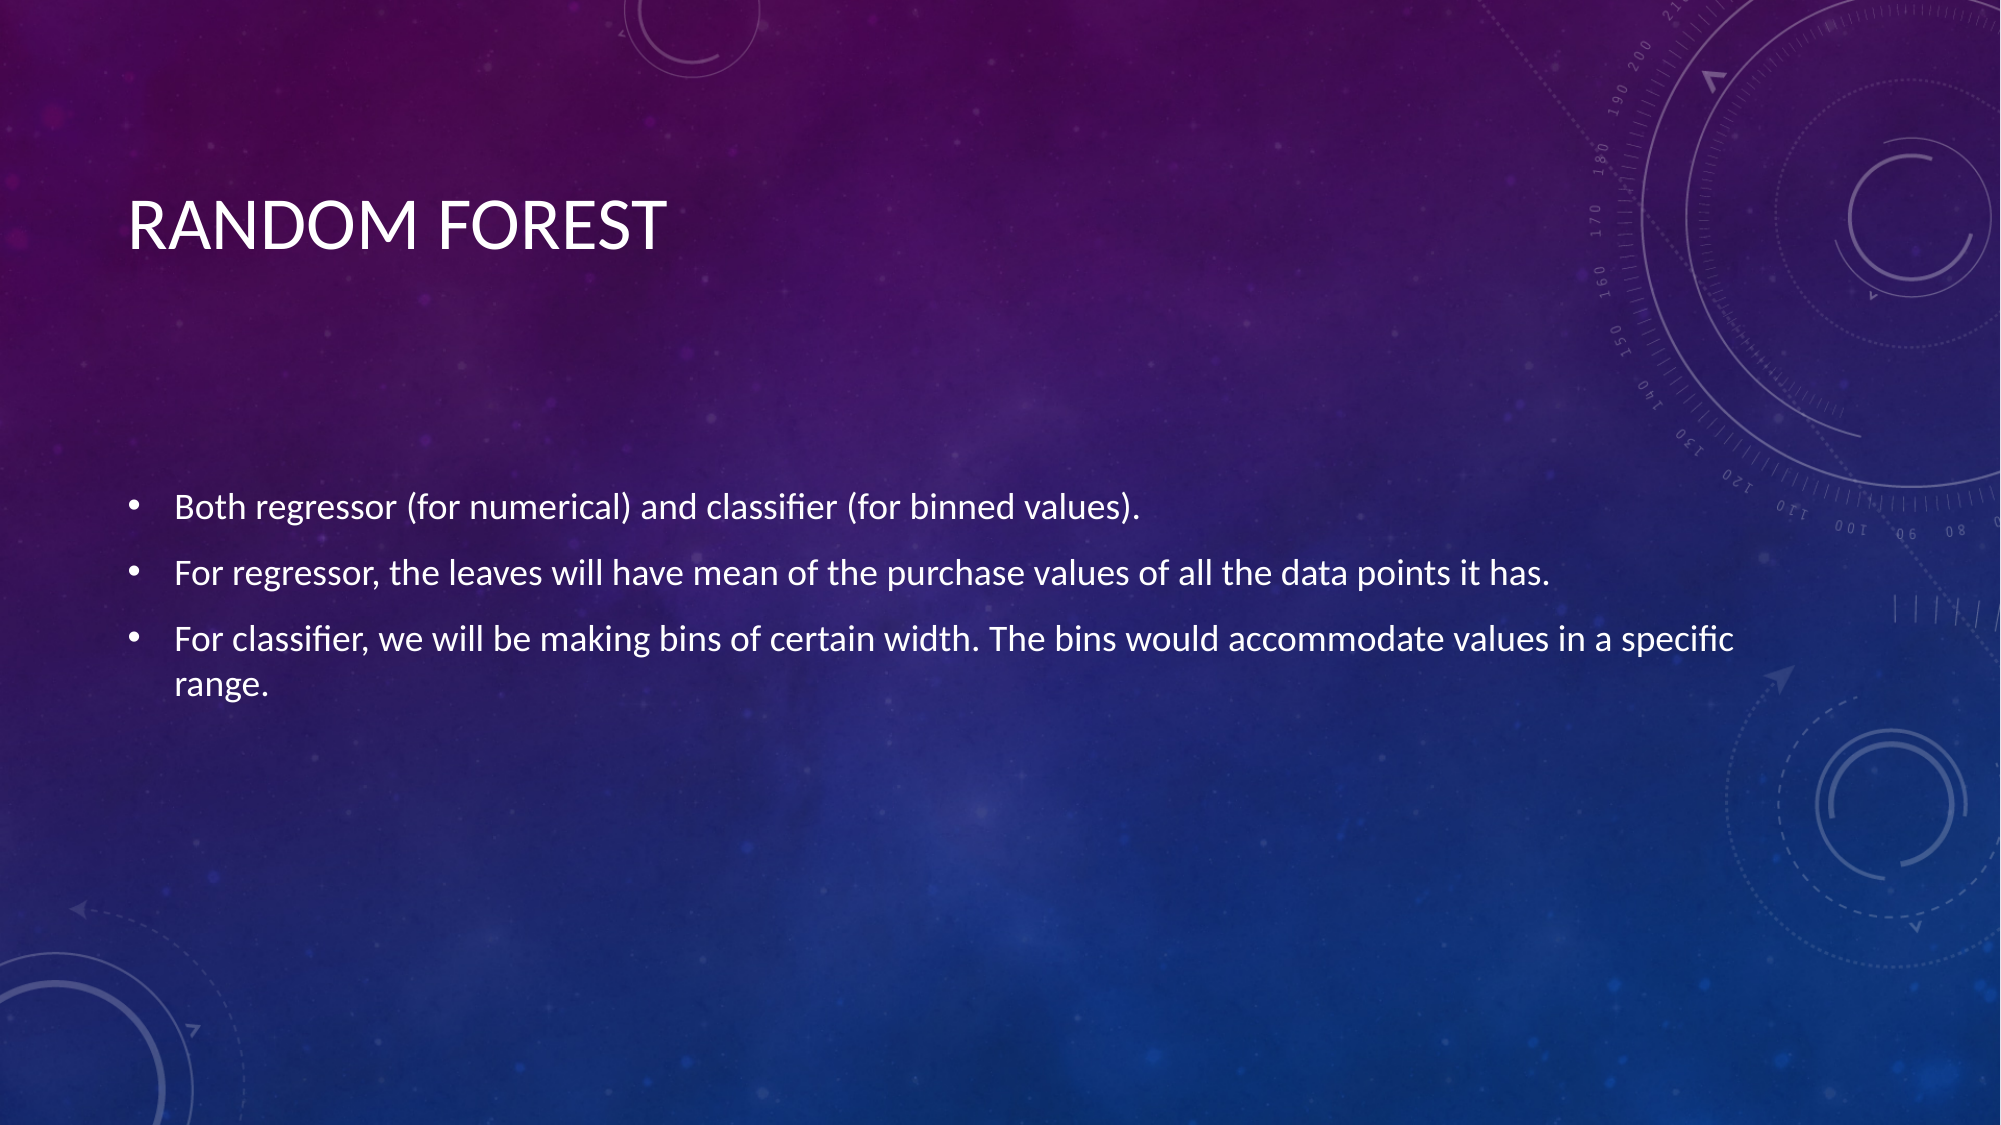

# Random forest
Both regressor (for numerical) and classifier (for binned values).
For regressor, the leaves will have mean of the purchase values of all the data points it has.
For classifier, we will be making bins of certain width. The bins would accommodate values in a specific range.